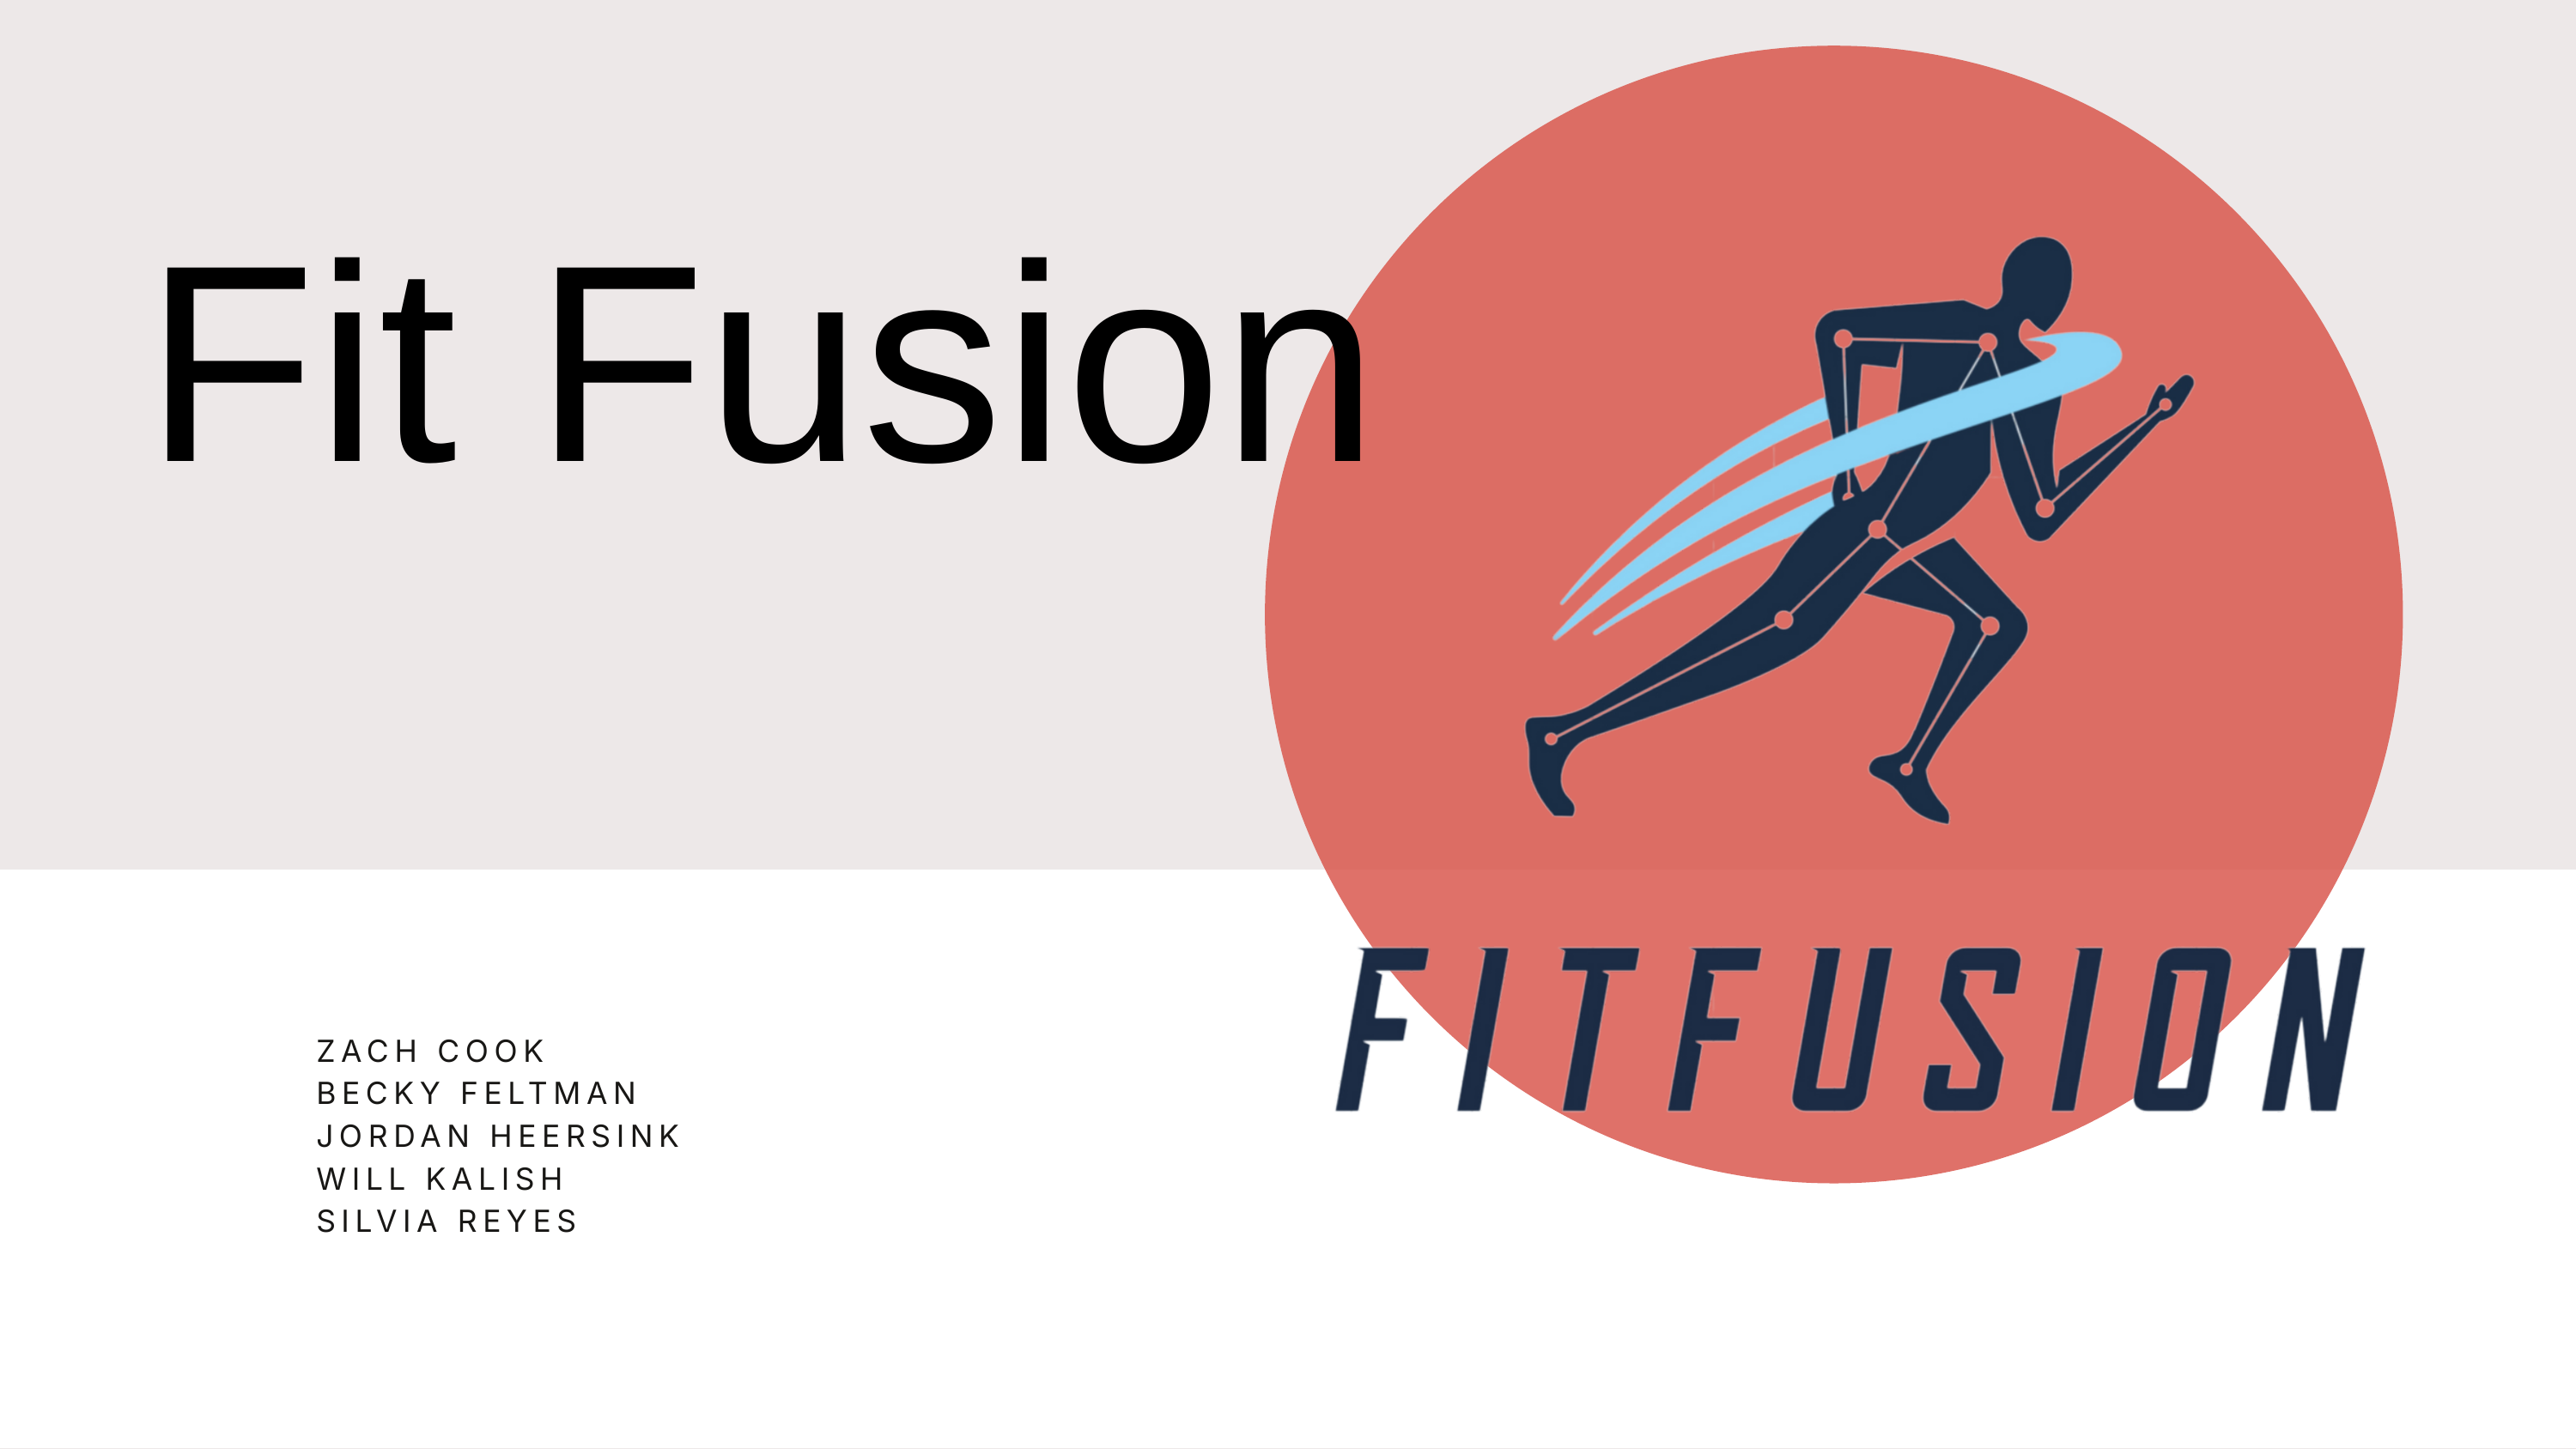

Fit Fusion

ZACH COOK
BECKY FELTMAN
JORDAN HEERSINK
WILL KALISH
SILVIA REYES